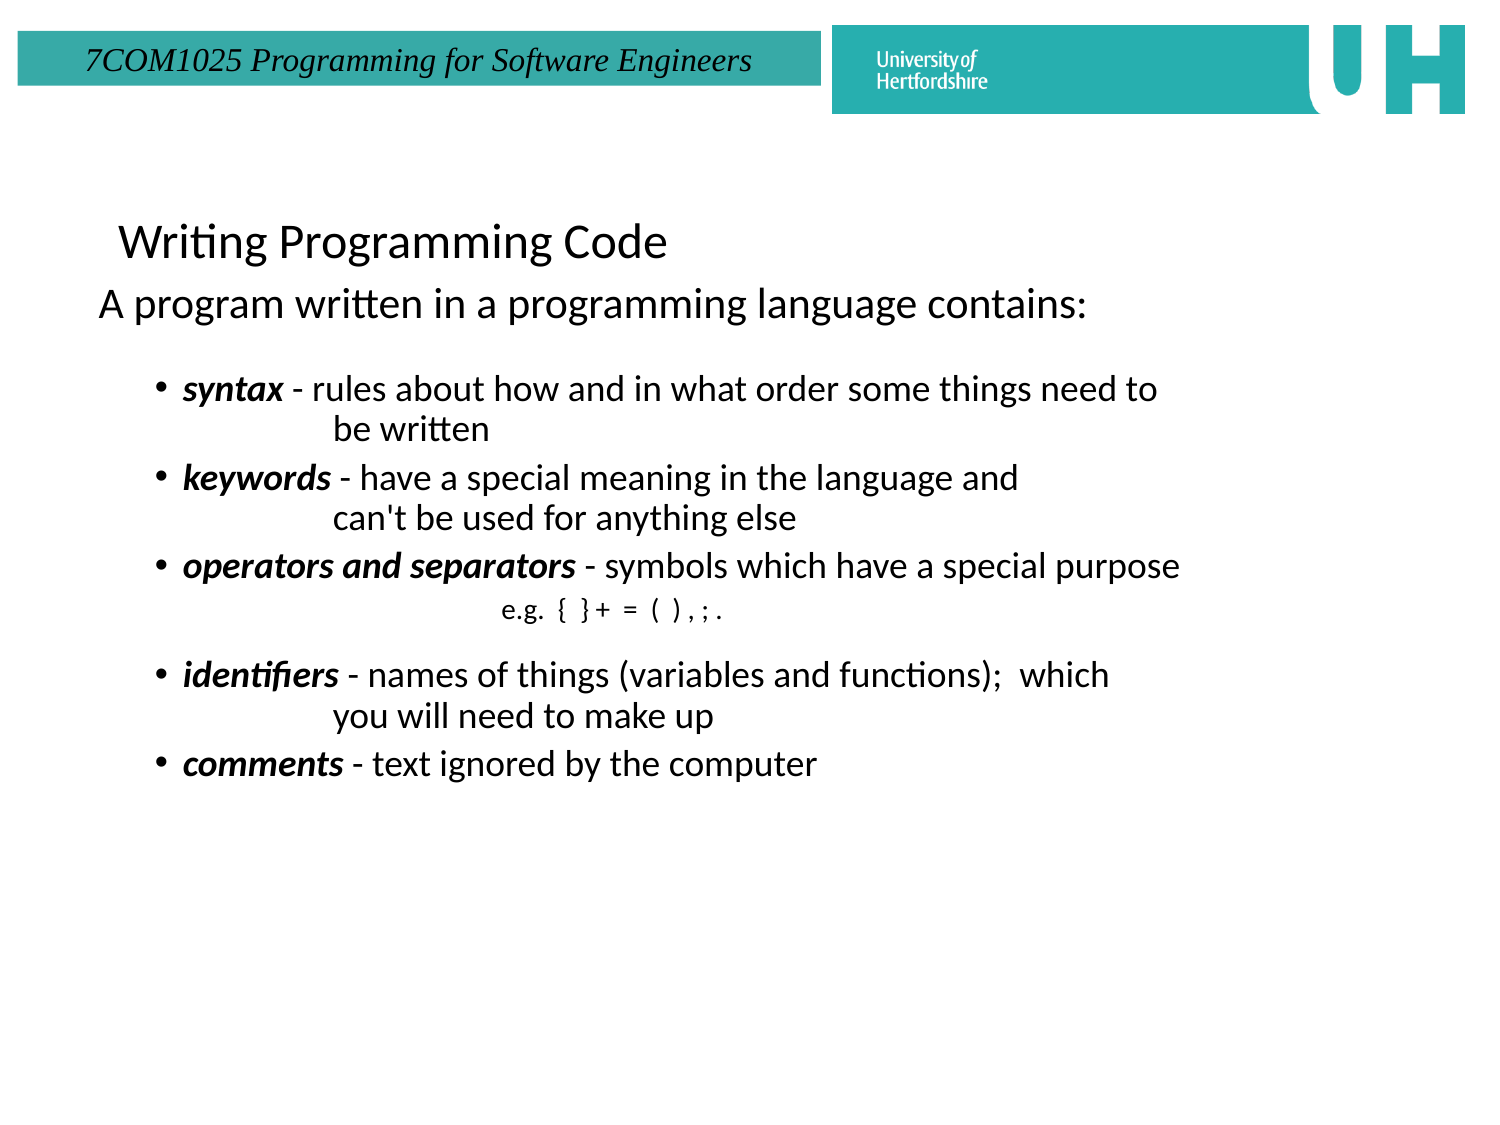

Writing Programming Code
A program written in a programming language contains:

syntax - rules about how and in what order some things need to 			be written
keywords - have a special meaning in the language and 				can't be used for anything else
operators and separators - symbols which have a special purpose
		e.g.  {  } +  =  (  ) , ; .

identifiers - names of things (variables and functions);  which 			you will need to make up
comments - text ignored by the computer